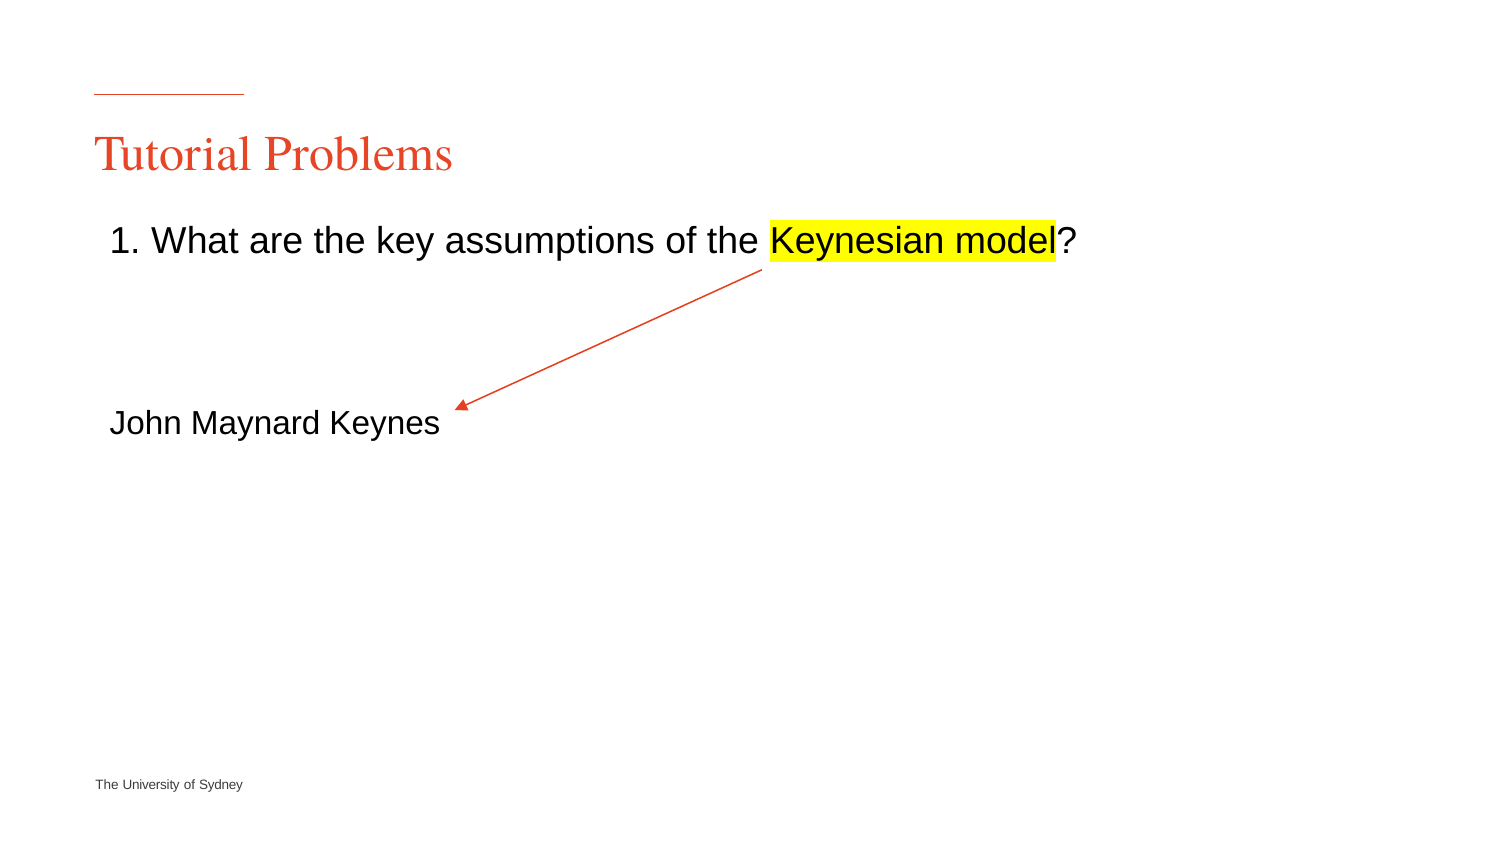

# Tutorial Problems
1. What are the key assumptions of the Keynesian model?
John Maynard Keynes